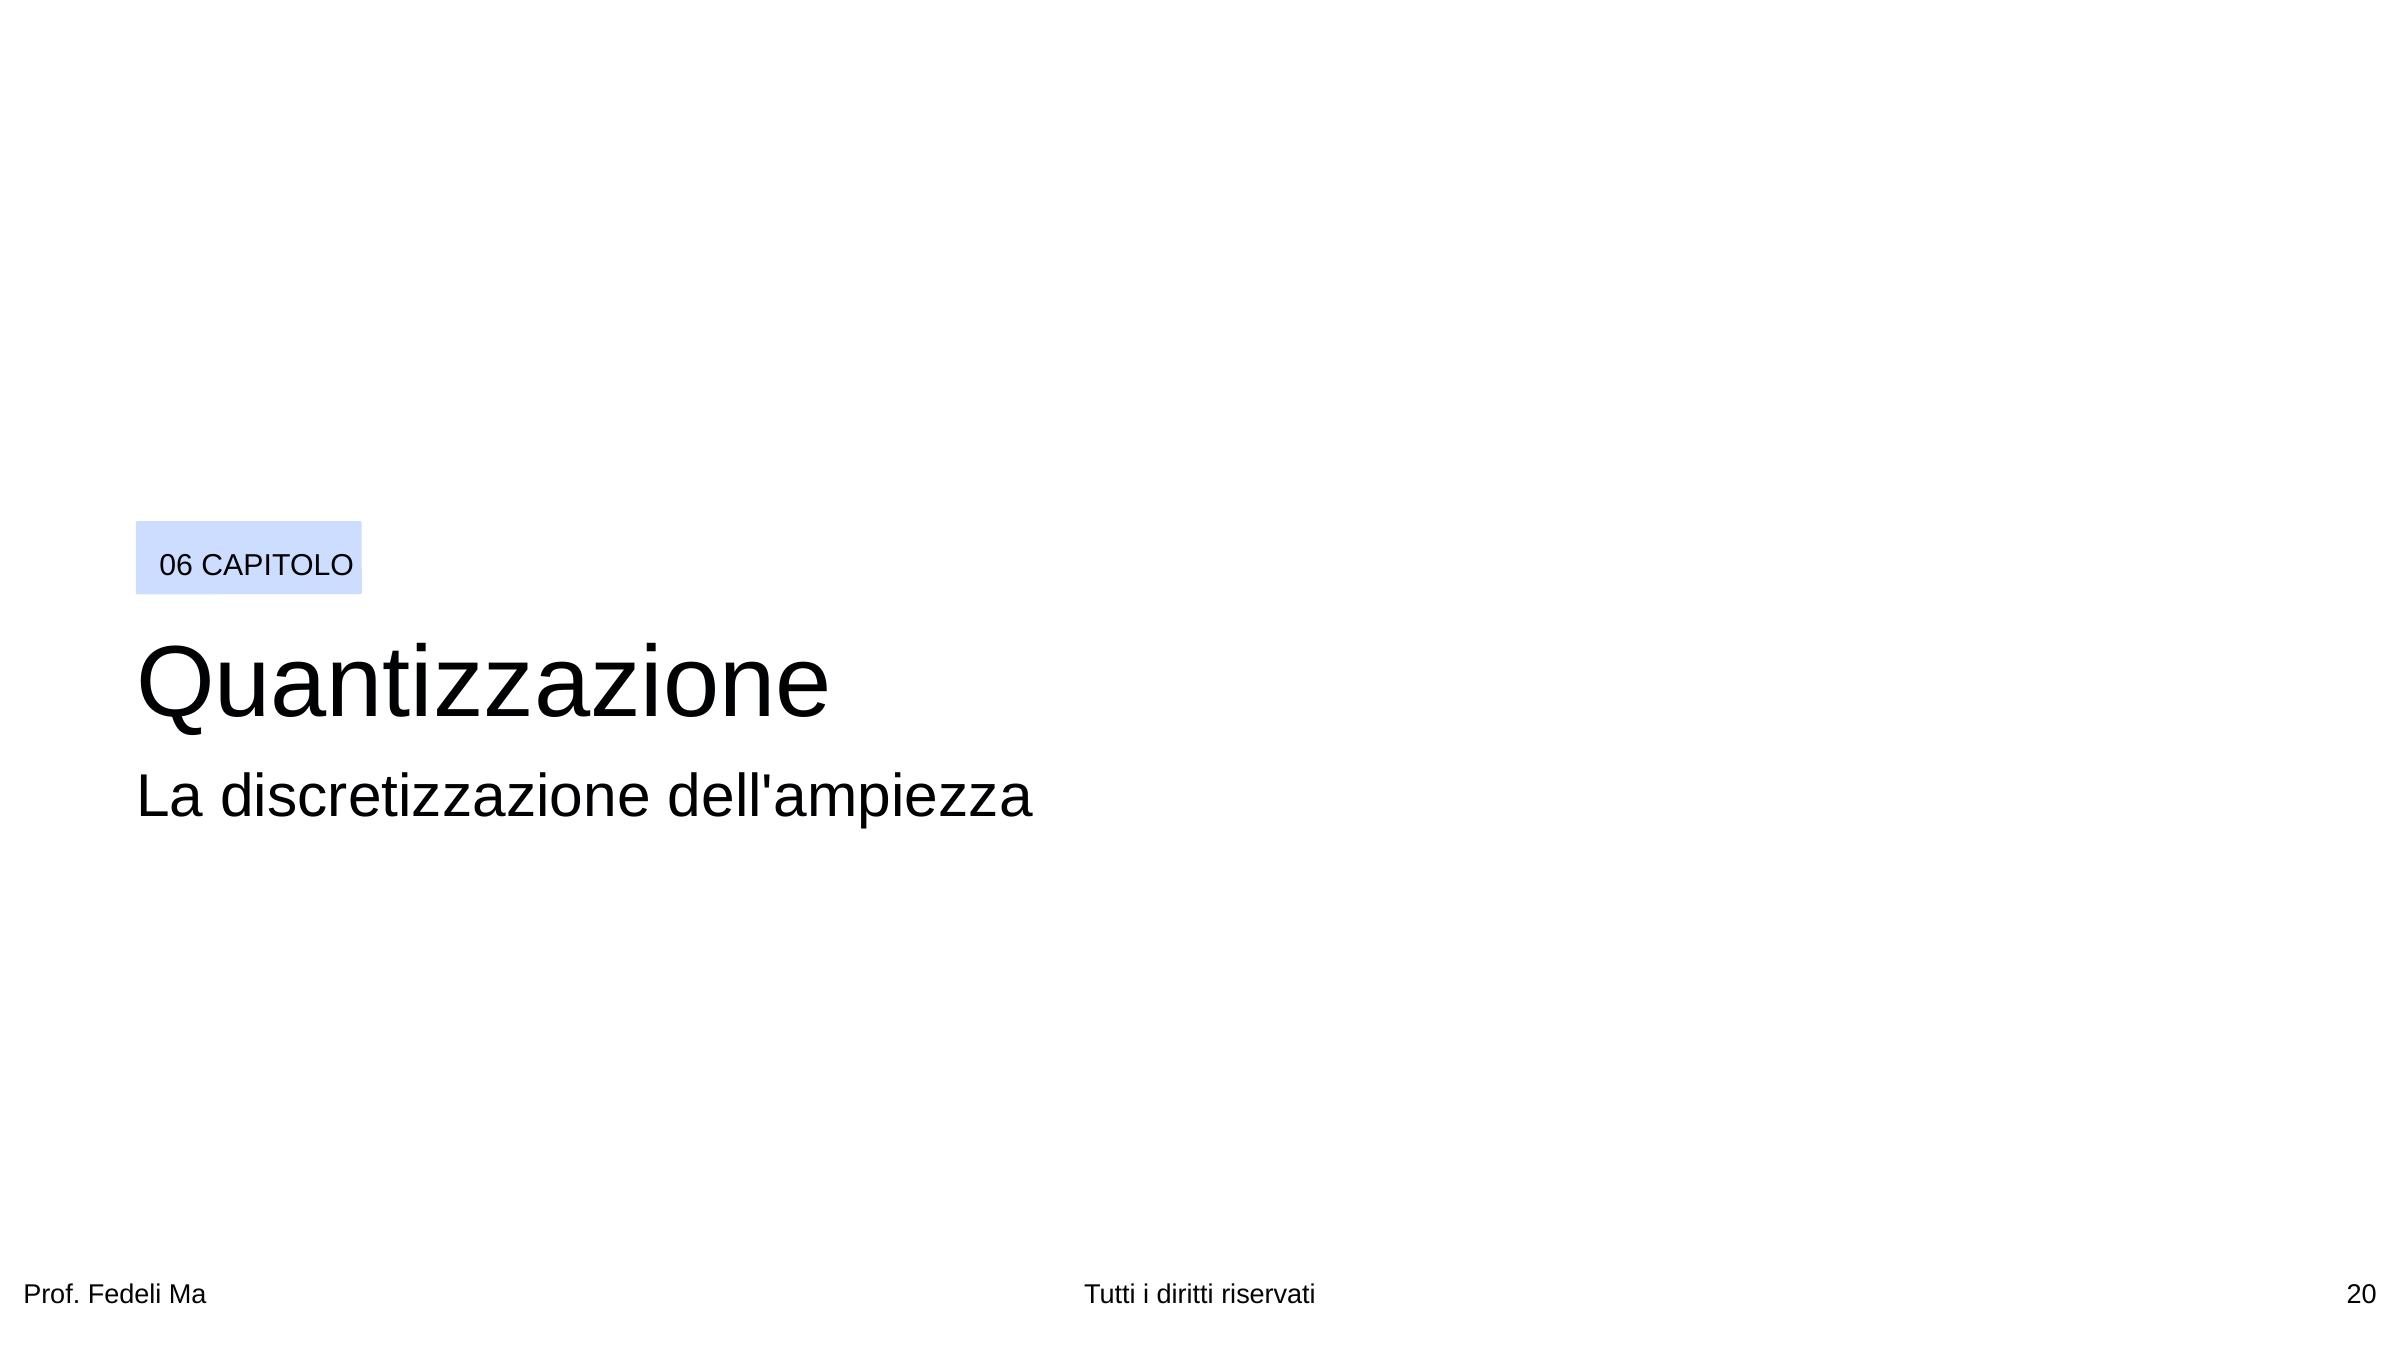

06 CAPITOLO
Quantizzazione
La discretizzazione dell'ampiezza
Prof. Fedeli Ma
Tutti i diritti riservati
20